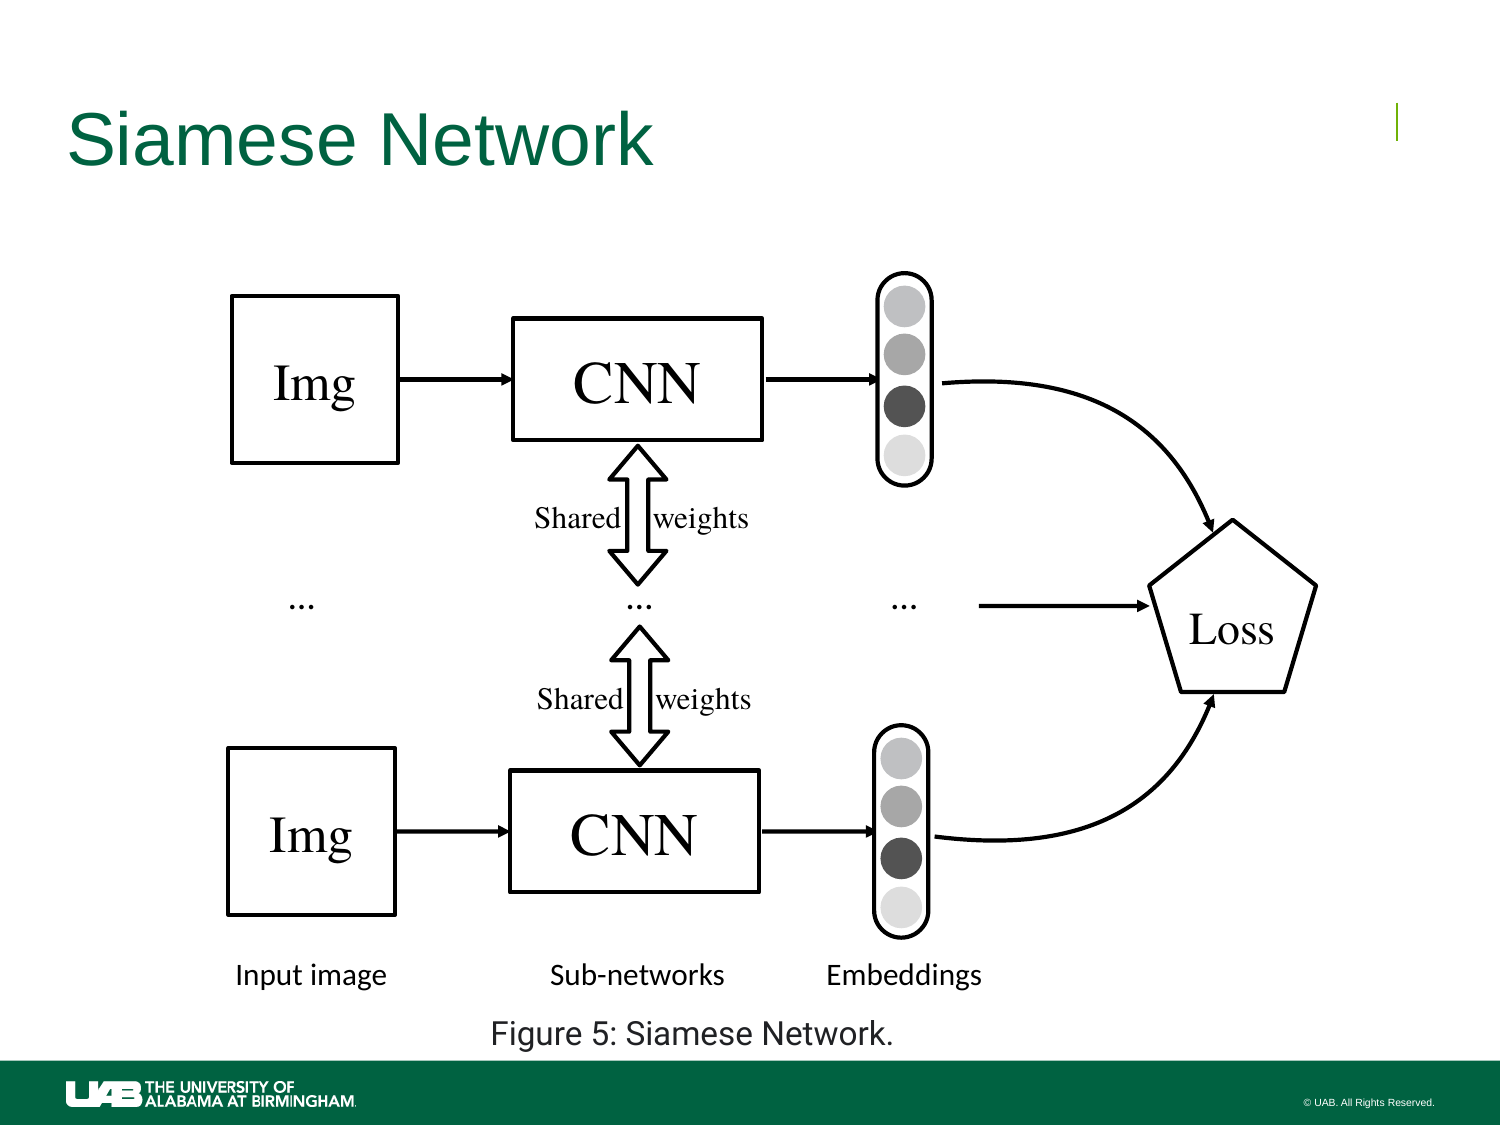

# Siamese Network

Img

CNN

Shared    weights

Loss
…
…
…

Shared    weights

Img

CNN

Input image
Sub-networks
Embeddings
 Figure 5: Siamese Network.